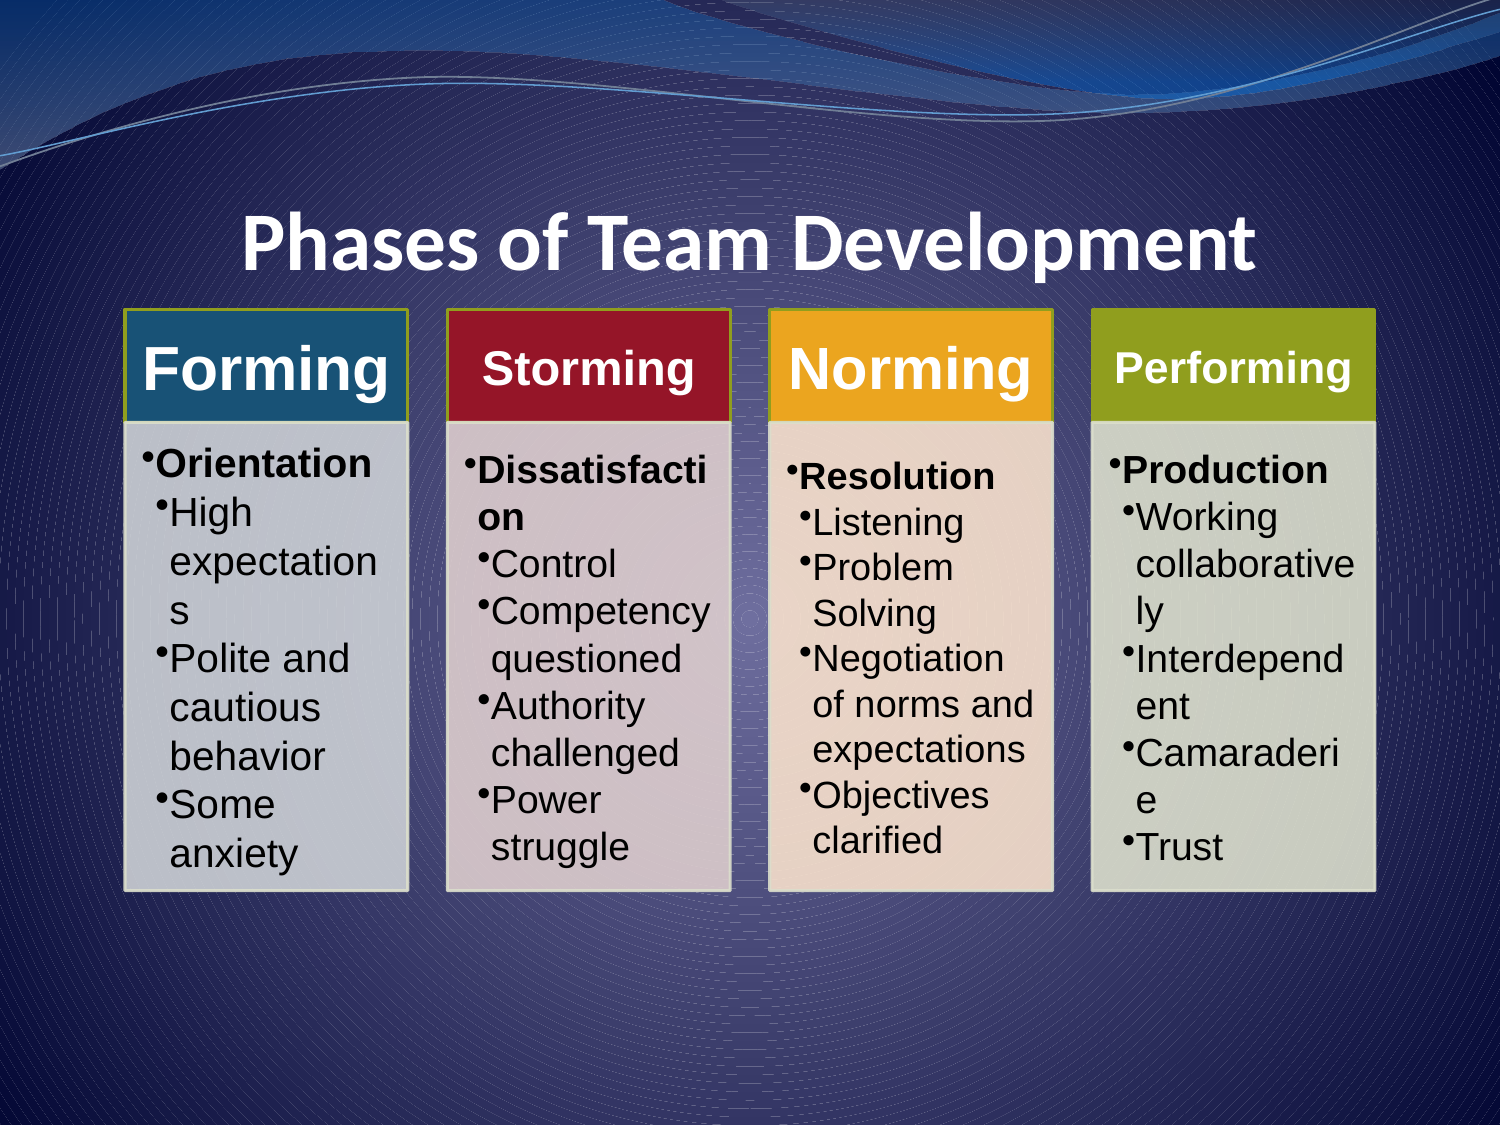

# Phases of Team Development
Forming
Storming
Dissatisfaction
Norming
Resolution
Orientation
High expectations
Polite and cautious behavior
Some anxiety
Control
Competency questioned
Authority challenged
Power struggle
Listening
Problem Solving
Negotiation of norms and expectations
Objectives clarified
Performing
Production
Working collaboratively
Interdependent
Camaraderie
Trust